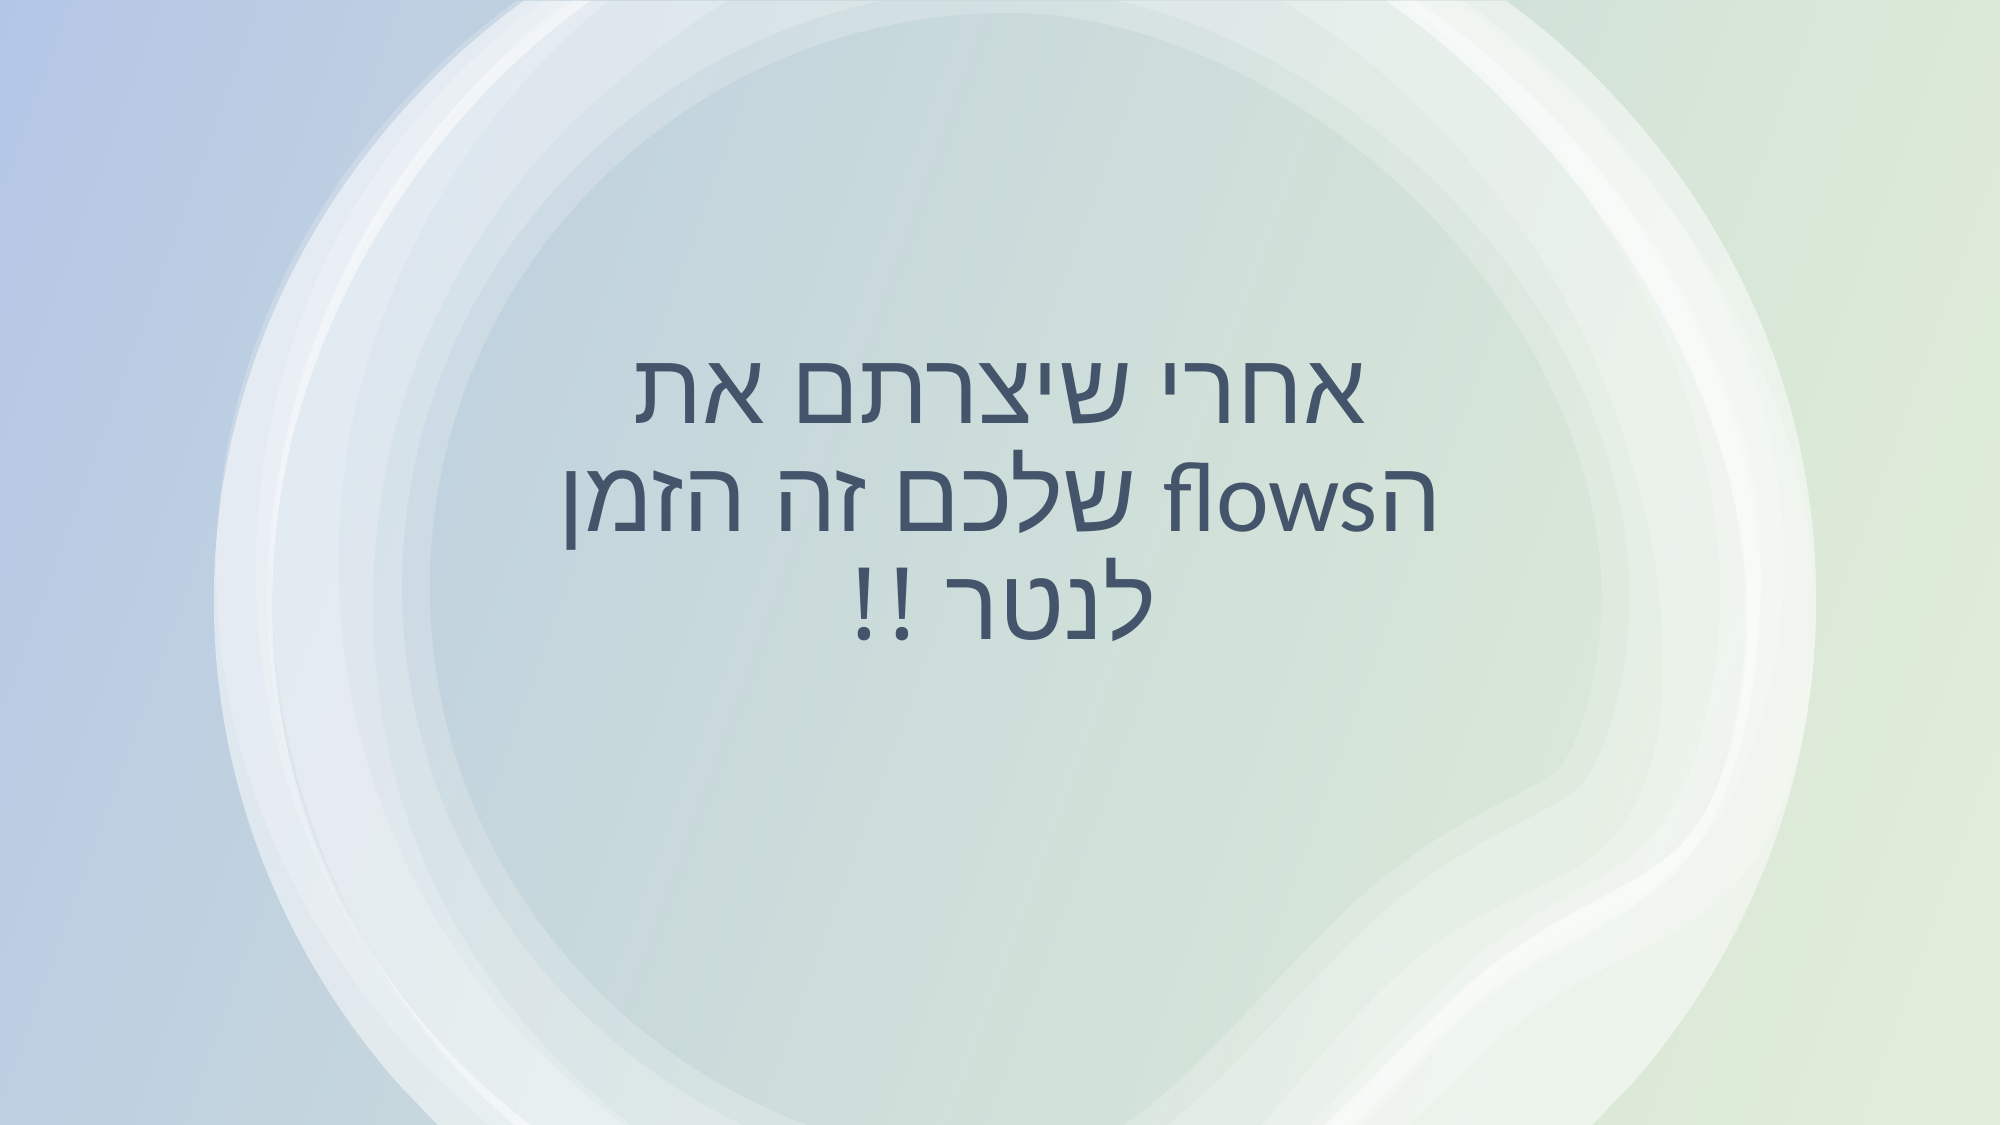

# אחרי שיצרתם את הflows שלכם זה הזמן לנטר !!